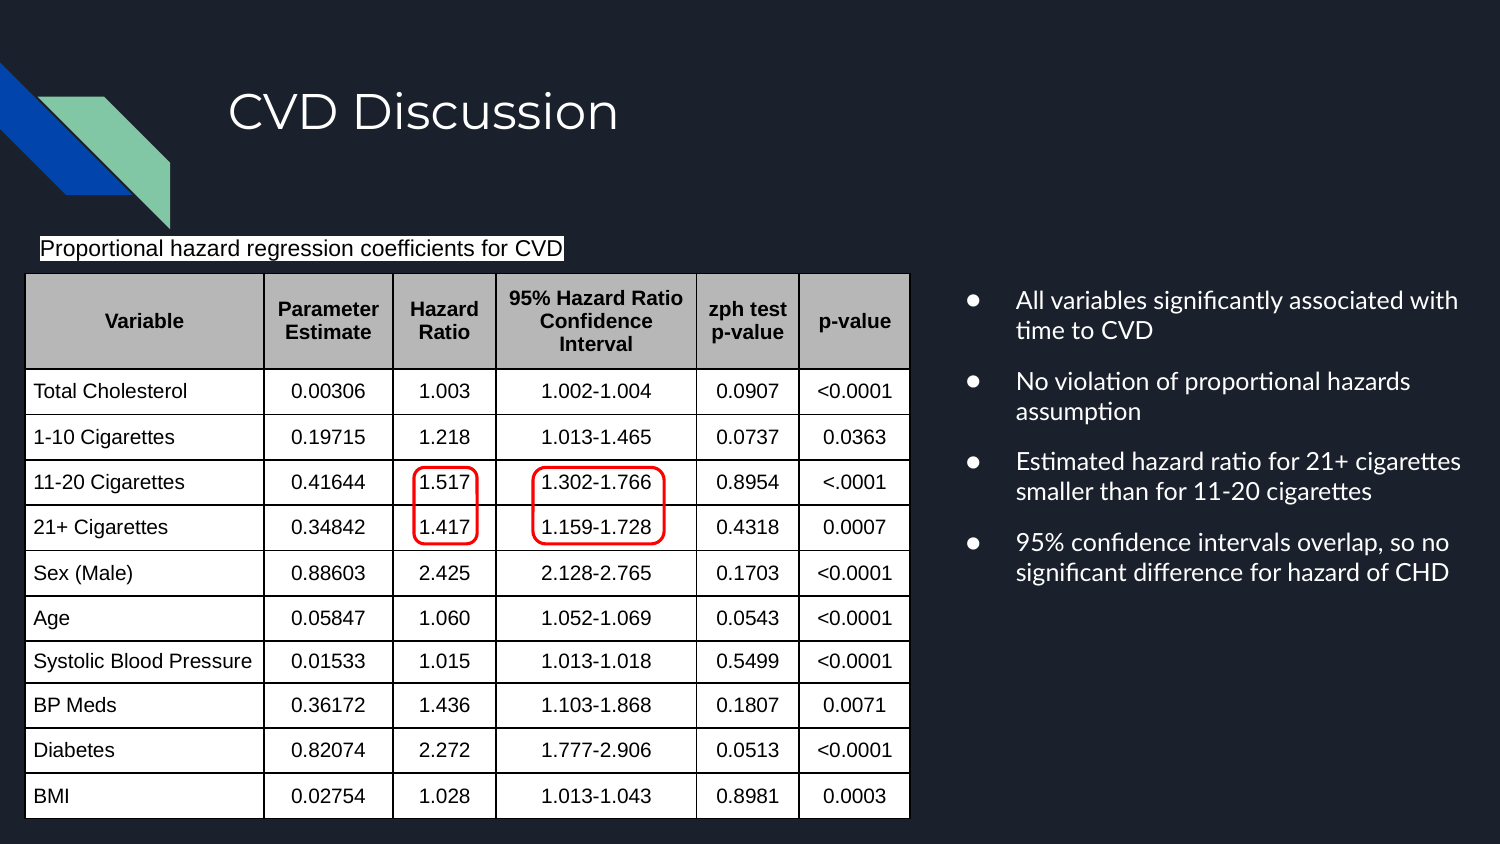

# CVD Discussion
Proportional hazard regression coefficients for CVD
All variables significantly associated with time to CVD
No violation of proportional hazards assumption
Estimated hazard ratio for 21+ cigarettes smaller than for 11-20 cigarettes
95% confidence intervals overlap, so no significant difference for hazard of CHD
| Variable | Parameter Estimate | Hazard Ratio | 95% Hazard Ratio Confidence Interval | zph test p-value | p-value |
| --- | --- | --- | --- | --- | --- |
| Total Cholesterol | 0.00306 | 1.003 | 1.002-1.004 | 0.0907 | <0.0001 |
| 1-10 Cigarettes | 0.19715 | 1.218 | 1.013-1.465 | 0.0737 | 0.0363 |
| 11-20 Cigarettes | 0.41644 | 1.517 | 1.302-1.766 | 0.8954 | <.0001 |
| 21+ Cigarettes | 0.34842 | 1.417 | 1.159-1.728 | 0.4318 | 0.0007 |
| Sex (Male) | 0.88603 | 2.425 | 2.128-2.765 | 0.1703 | <0.0001 |
| Age | 0.05847 | 1.060 | 1.052-1.069 | 0.0543 | <0.0001 |
| Systolic Blood Pressure | 0.01533 | 1.015 | 1.013-1.018 | 0.5499 | <0.0001 |
| BP Meds | 0.36172 | 1.436 | 1.103-1.868 | 0.1807 | 0.0071 |
| Diabetes | 0.82074 | 2.272 | 1.777-2.906 | 0.0513 | <0.0001 |
| BMI | 0.02754 | 1.028 | 1.013-1.043 | 0.8981 | 0.0003 |